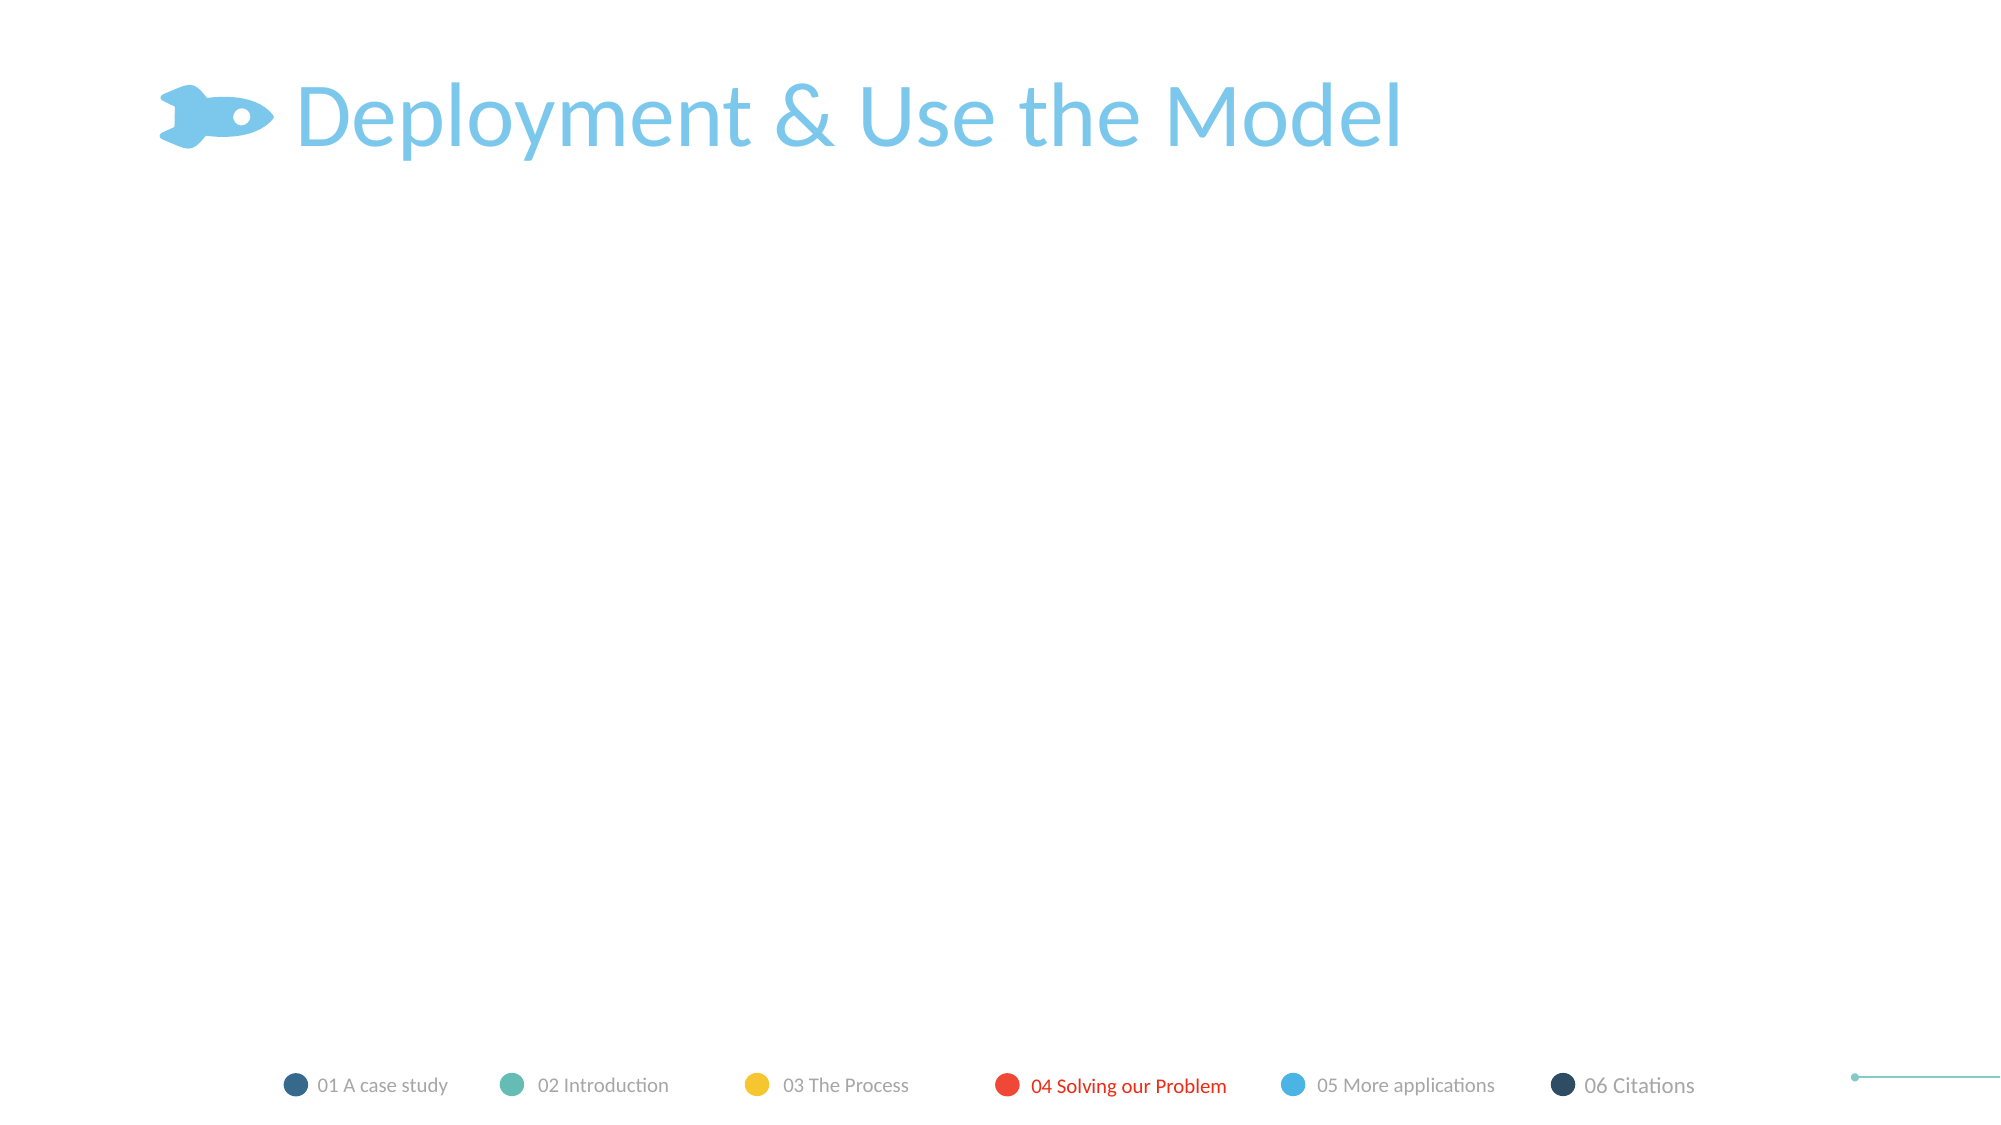

# Deployment & Use the Model

06 Citations

01 A case study

02 Introduction

03 The Process

05 More applications

04 Solving our Problem